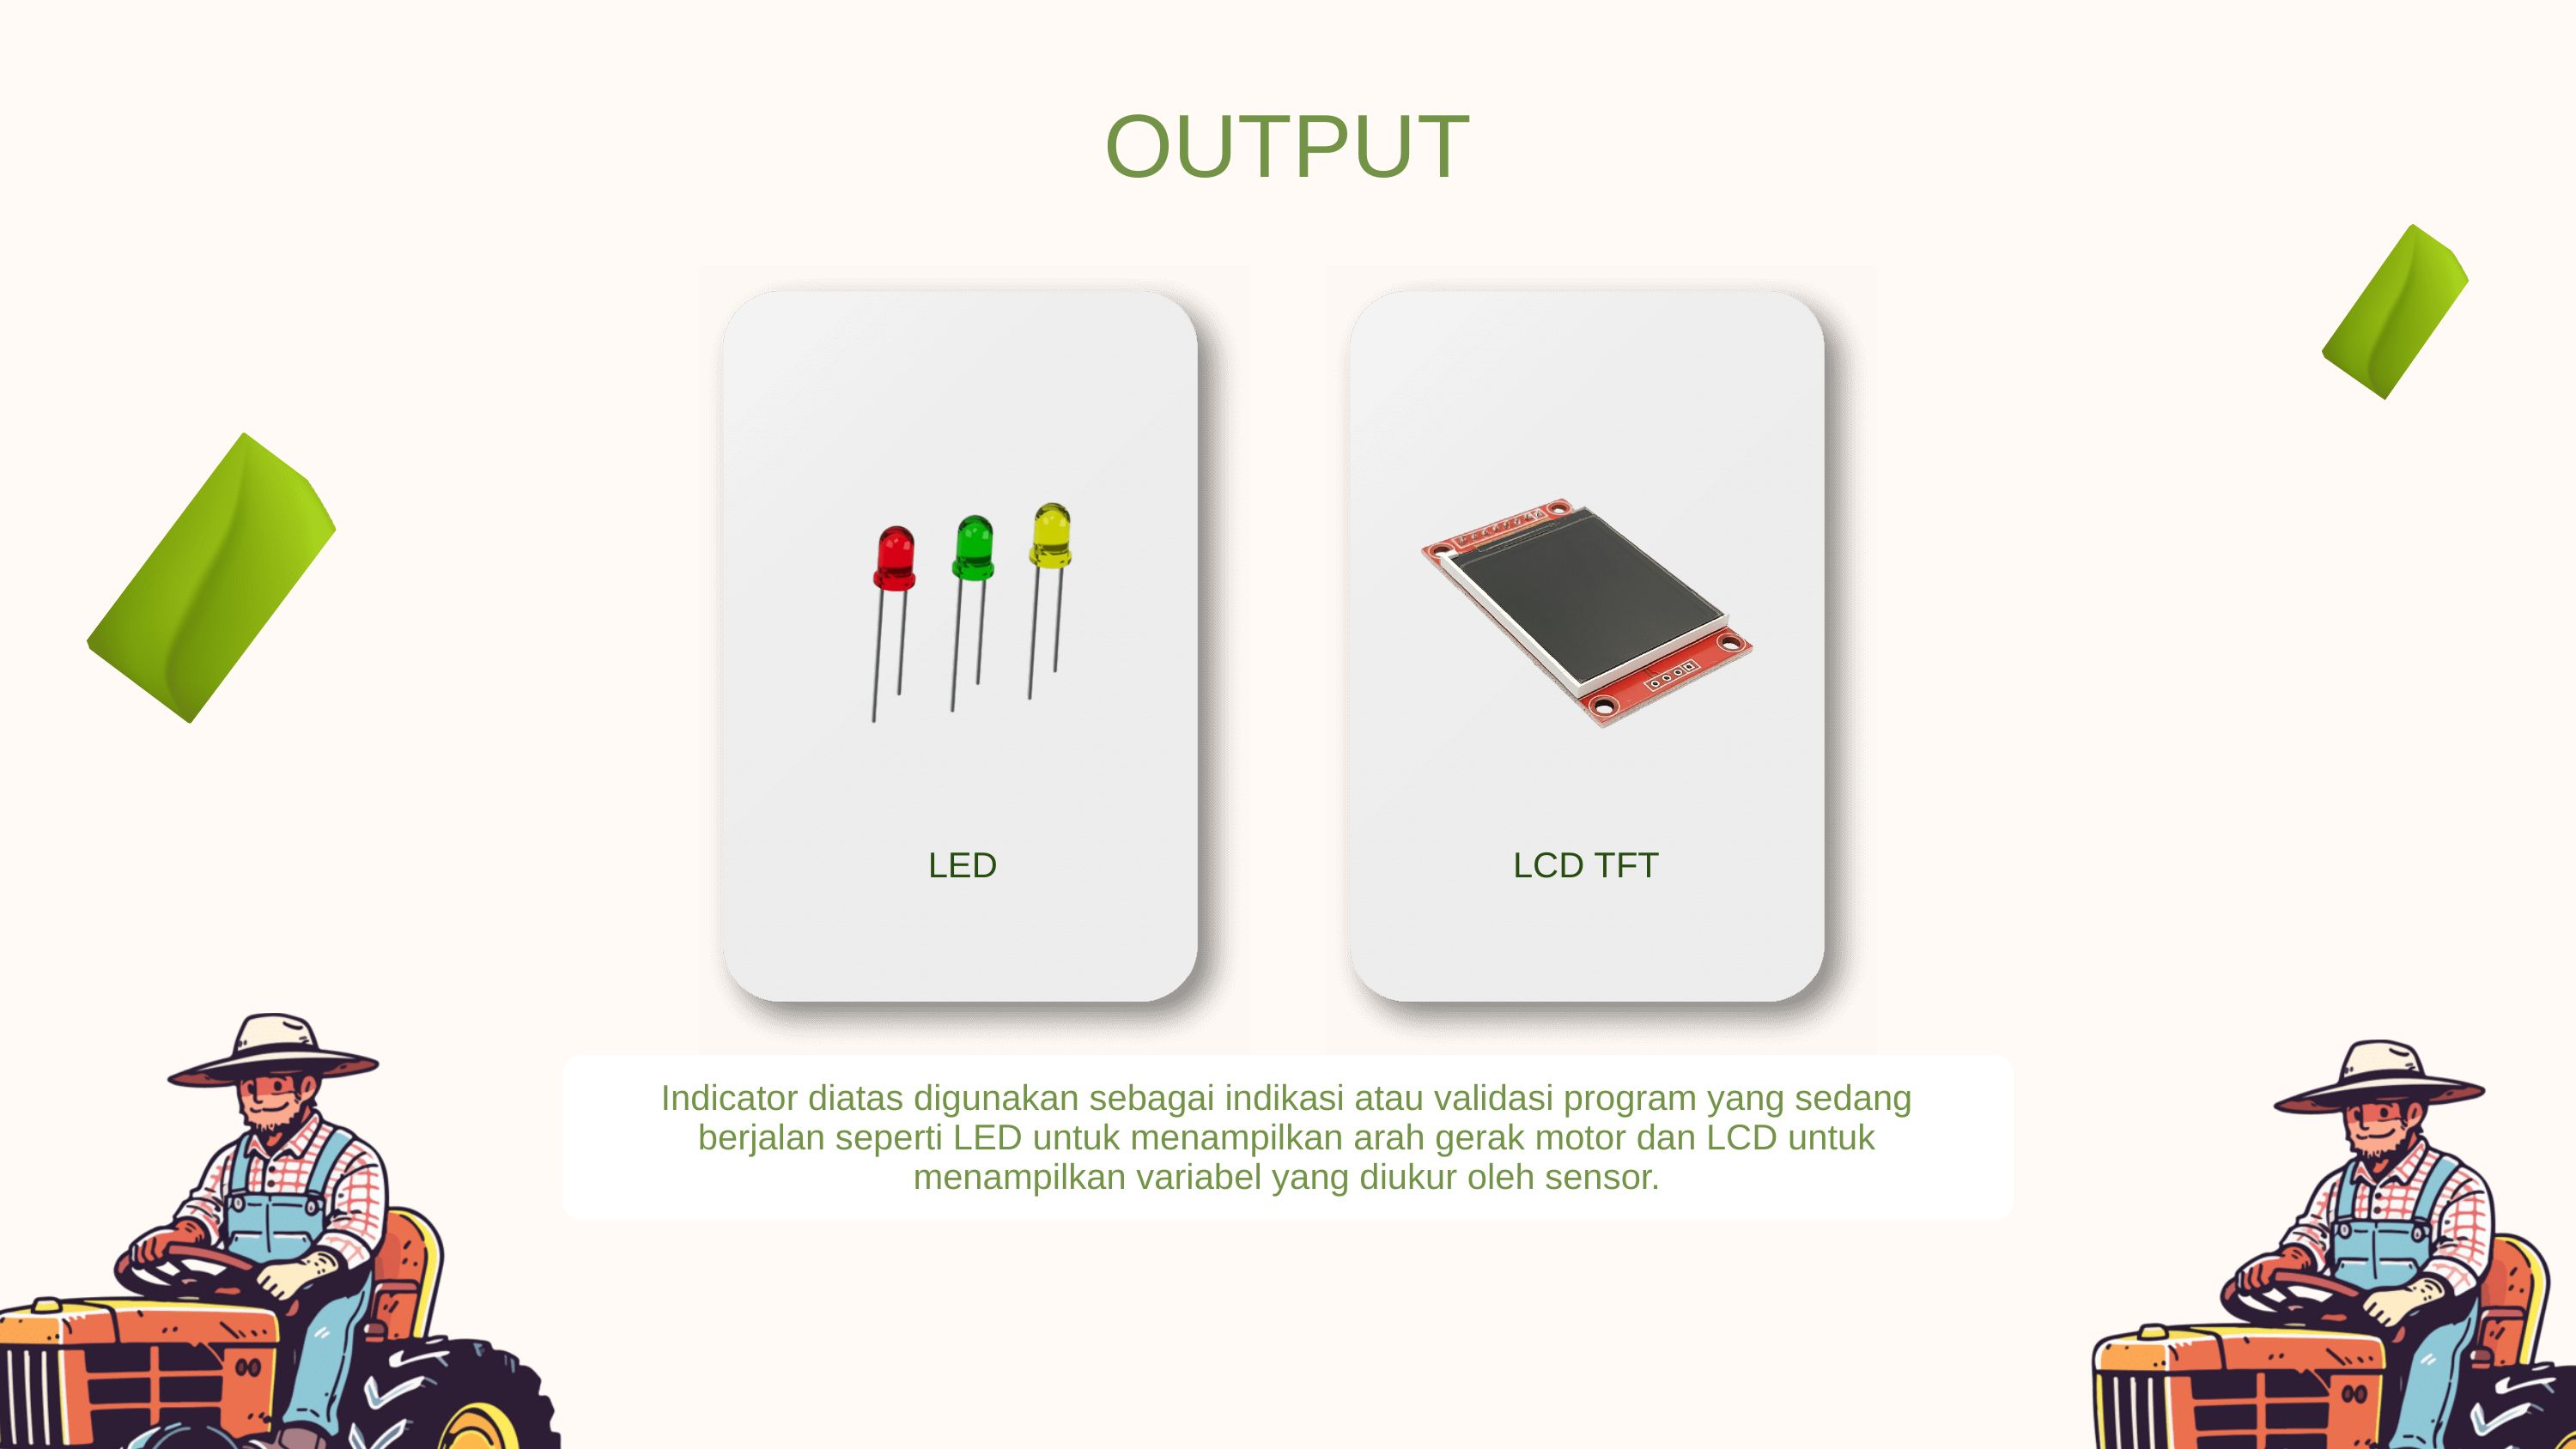

OUTPUT

LED
LCD TFT

Indicator diatas digunakan sebagai indikasi atau validasi program yang sedang berjalan seperti LED untuk menampilkan arah gerak motor dan LCD untuk menampilkan variabel yang diukur oleh sensor.